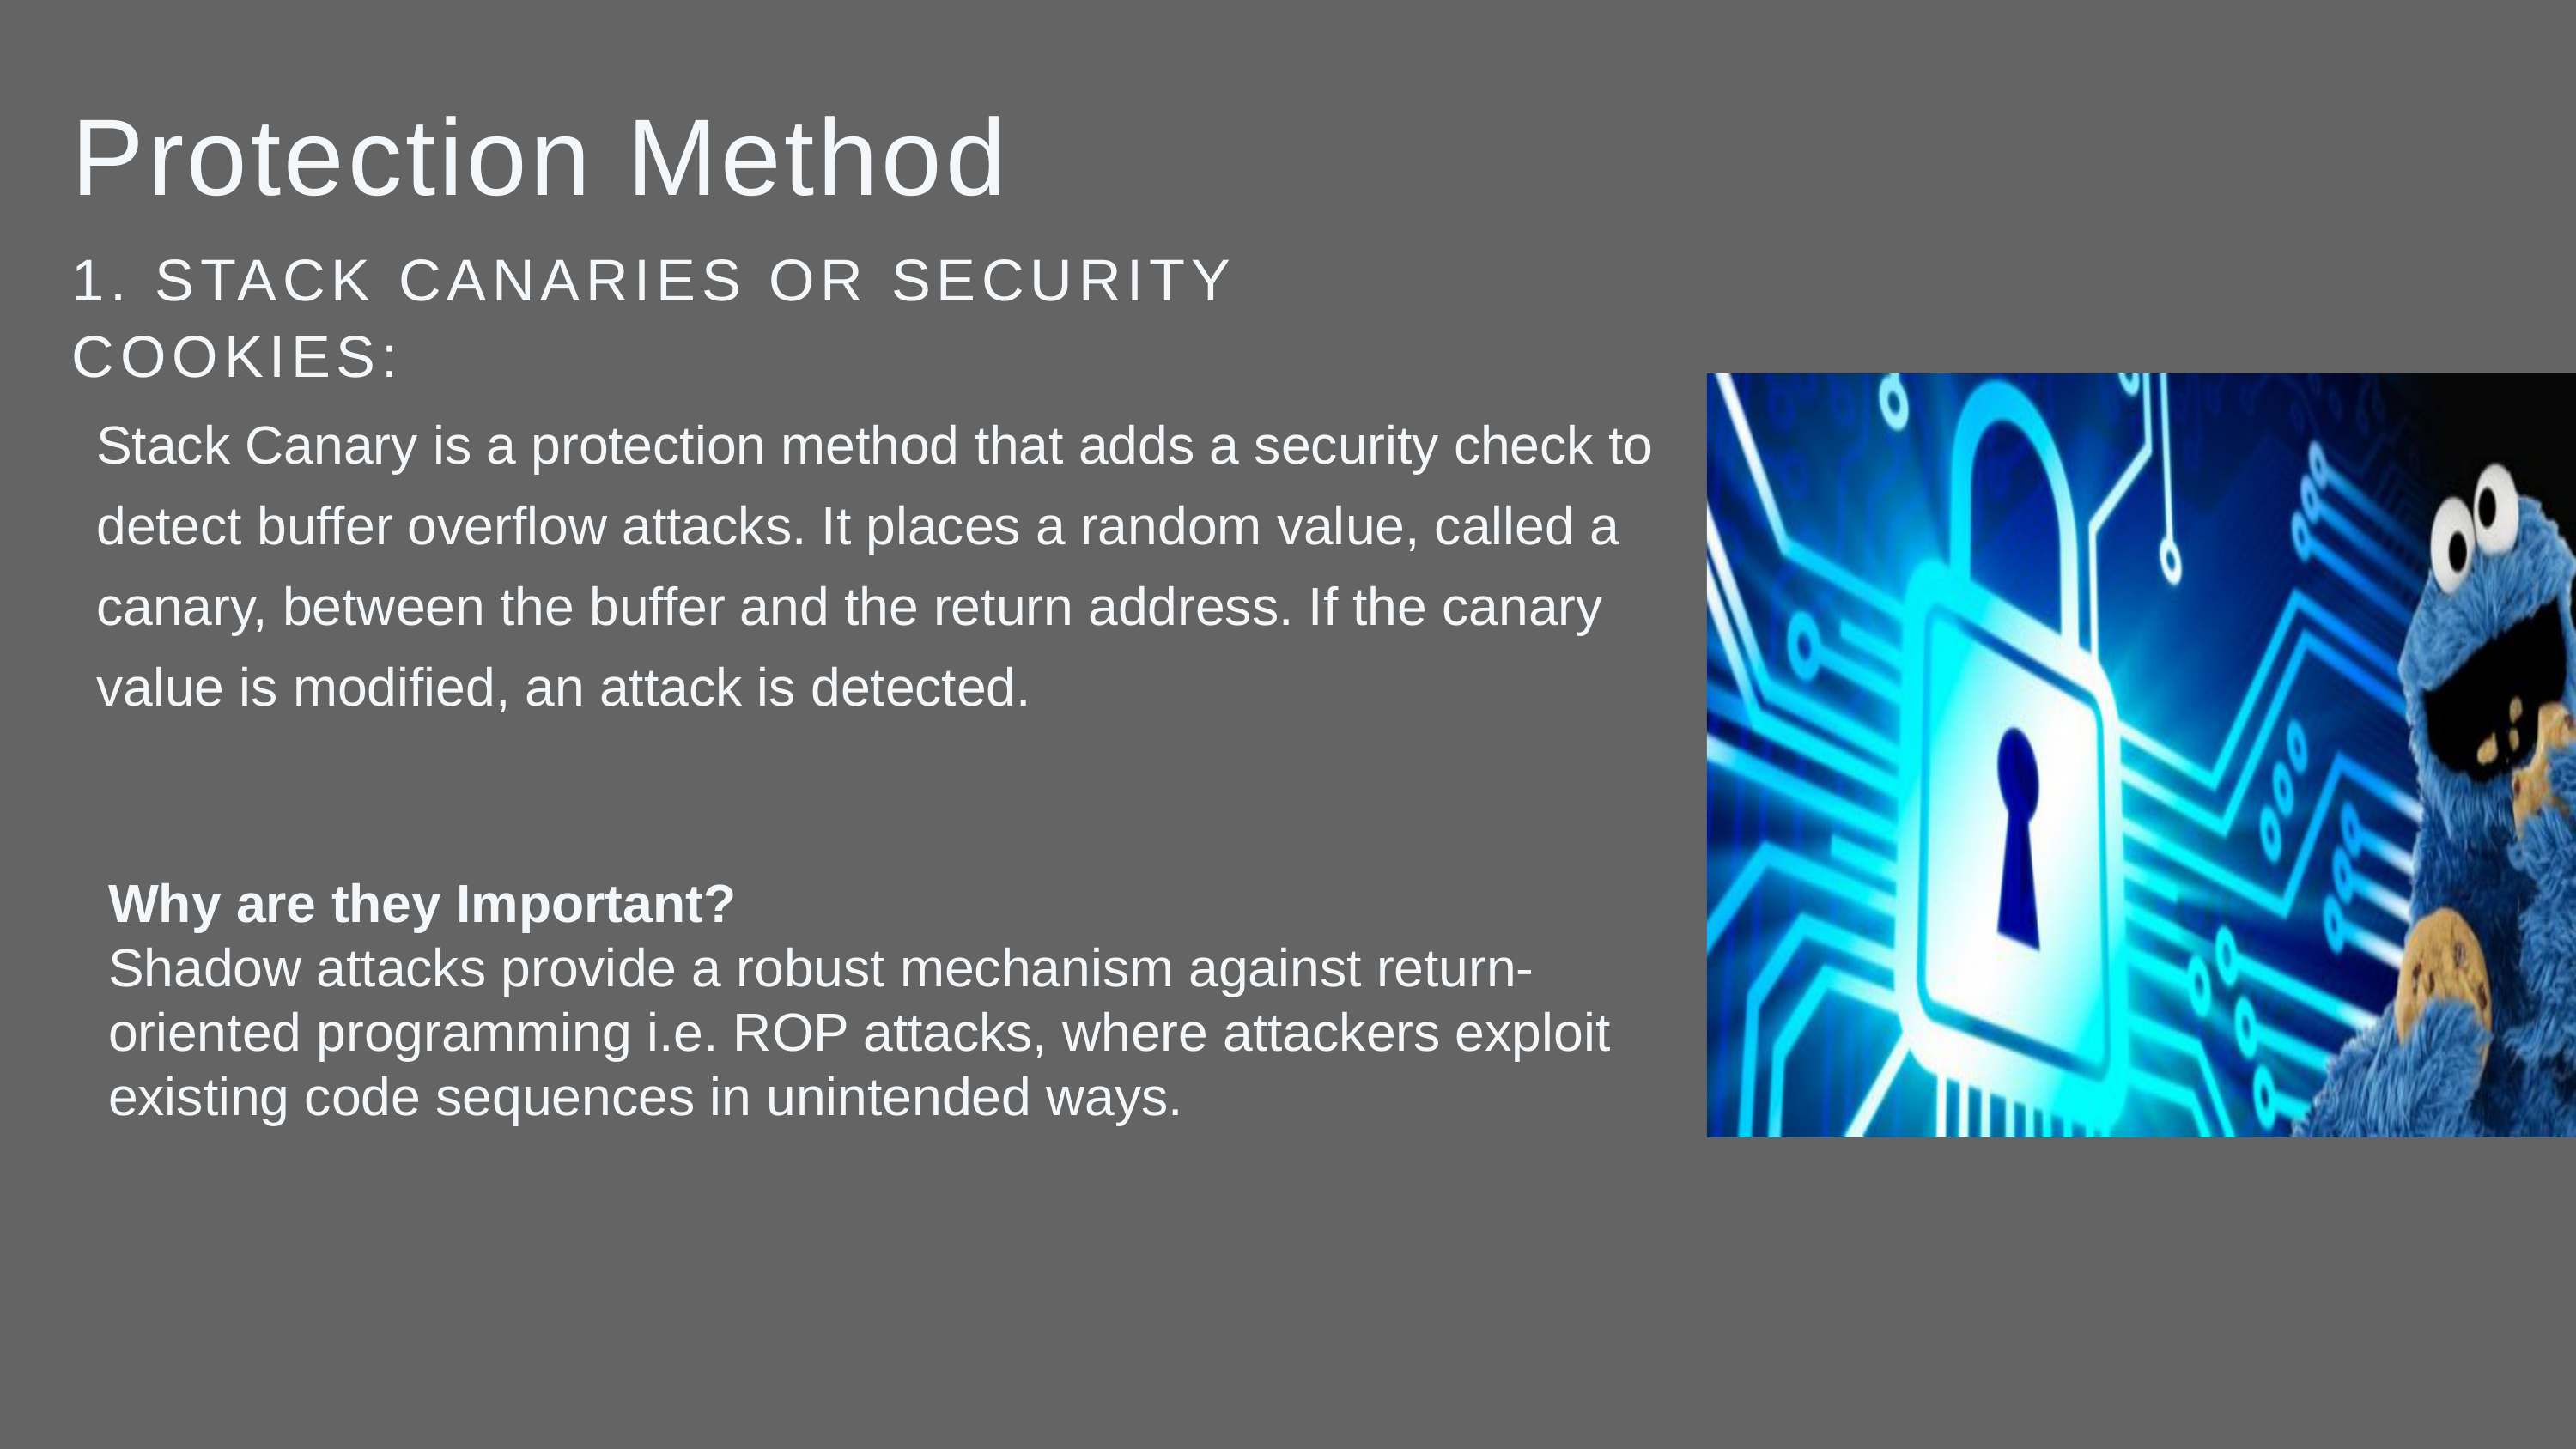

Protection Method
1. STACK CANARIES OR SECURITY COOKIES:

Stack Canary is a protection method that adds a security check to detect buffer overflow attacks. It places a random value, called a canary, between the buffer and the return address. If the canary value is modified, an attack is detected.
Why are they Important?
Shadow attacks provide a robust mechanism against return-oriented programming i.e. ROP attacks, where attackers exploit existing code sequences in unintended ways.